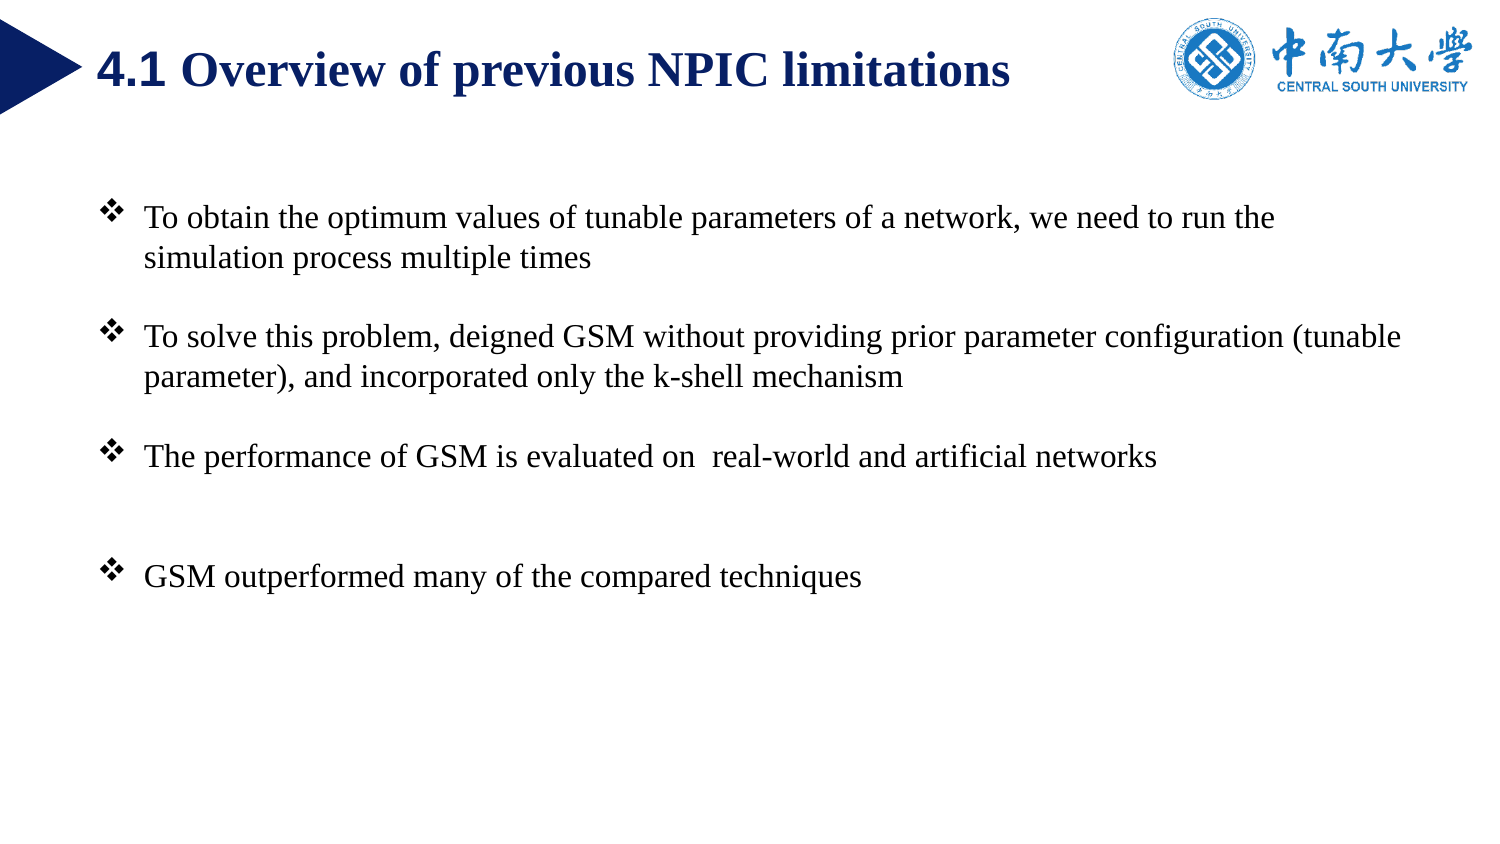

4.1 Overview of previous NPIC limitations

To obtain the optimum values of tunable parameters of a network, we need to run the simulation process multiple times

To solve this problem, deigned GSM without providing prior parameter configuration (tunable parameter), and incorporated only the k-shell mechanism

The performance of GSM is evaluated on  real-world and artificial networks

GSM outperformed many of the compared techniques